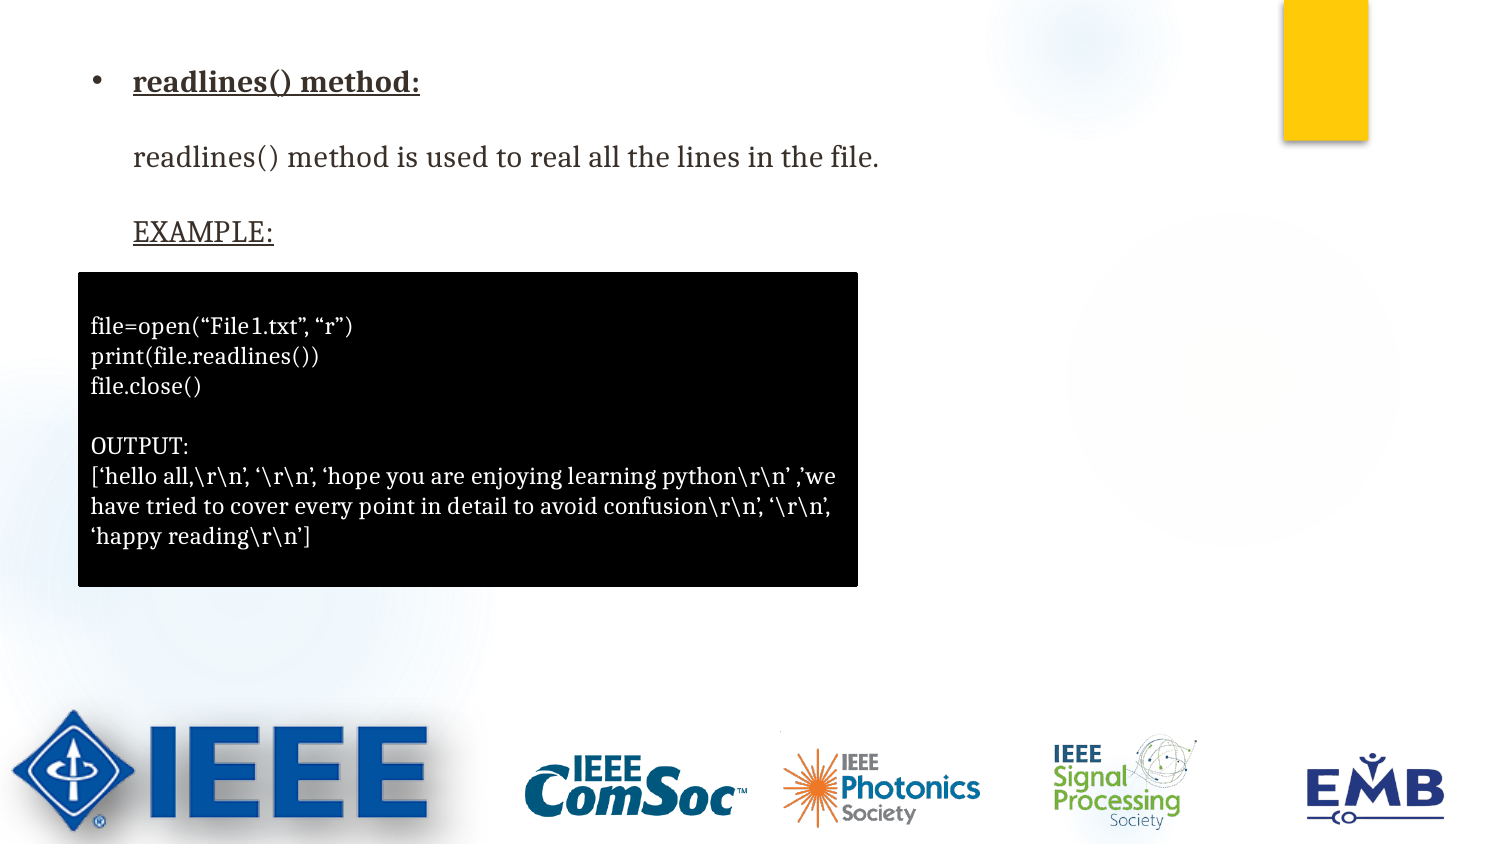

# readlines() method: readlines() method is used to real all the lines in the file. EXAMPLE:
file=open(“File1.txt”, “r”)
print(file.readlines())
file.close()

OUTPUT:
[‘hello all,\r\n’, ‘\r\n’, ‘hope you are enjoying learning python\r\n’ ,’we have tried to cover every point in detail to avoid confusion\r\n’, ‘\r\n’, ‘happy reading\r\n’]